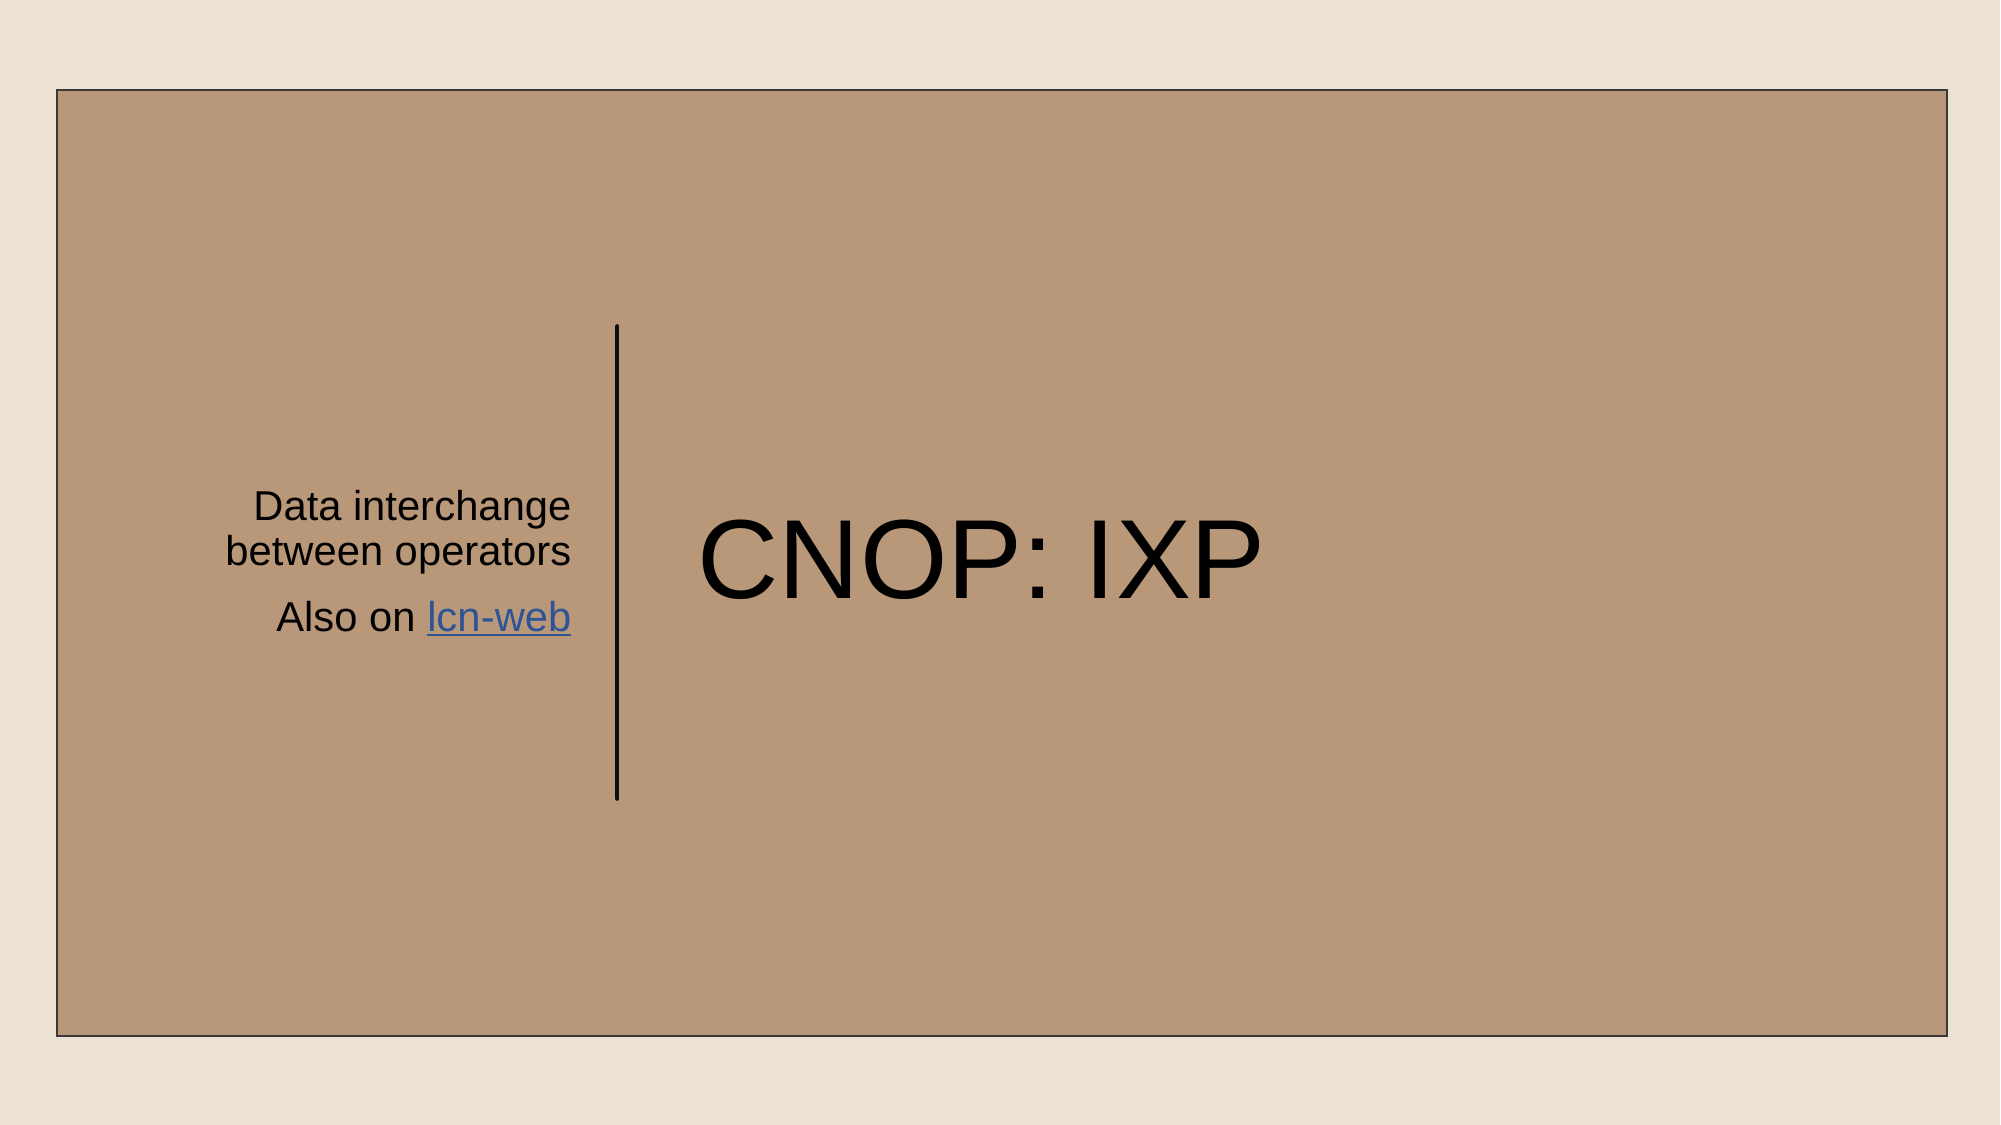

Data interchange
between operators
Also on lcn-web
# CNOP: IXP